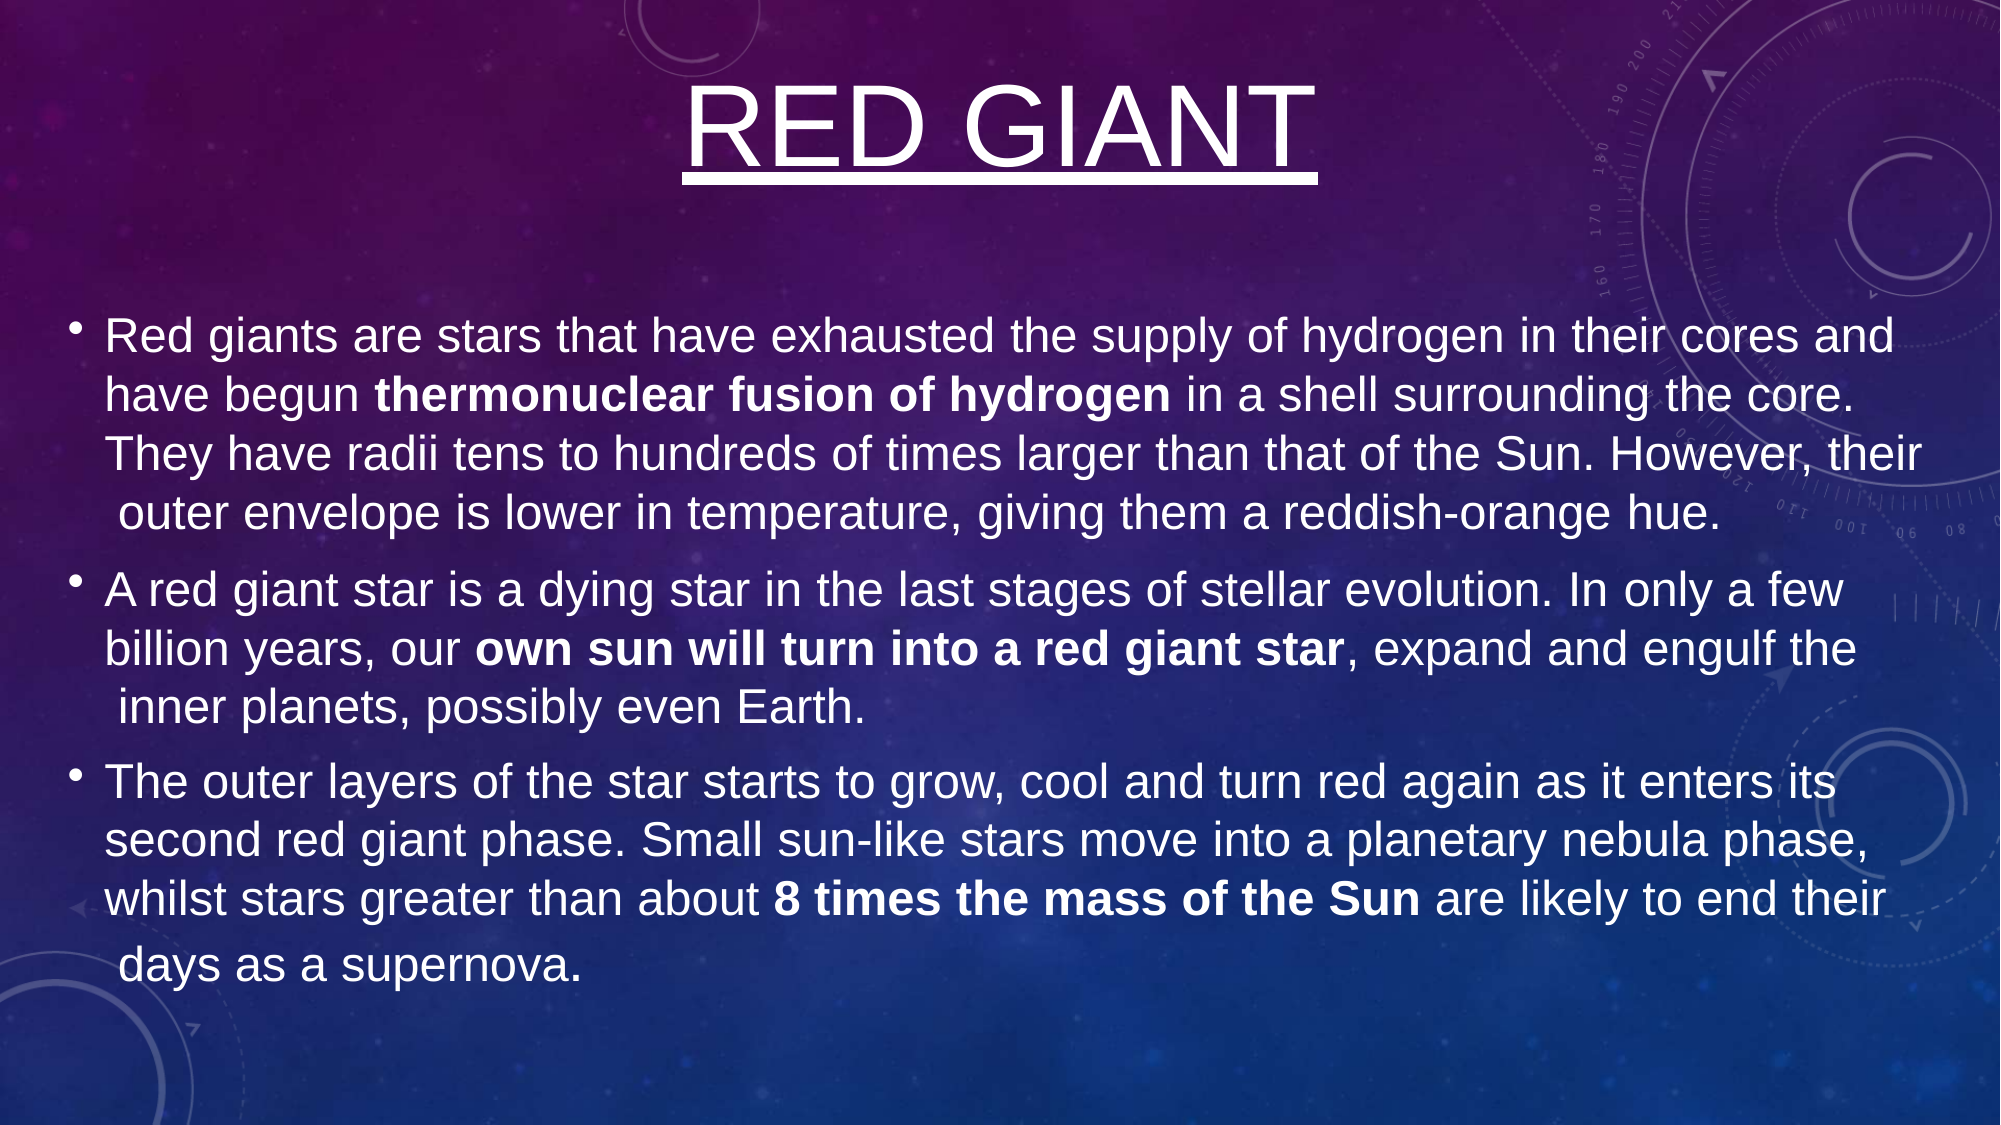

# RED GIANT
Red giants are stars that have exhausted the supply of hydrogen in their cores and  have begun thermonuclear fusion of hydrogen in a shell surrounding the core.  They have radii tens to hundreds of times larger than that of the Sun. However, their  outer envelope is lower in temperature, giving them a reddish-orange hue.
A red giant star is a dying star in the last stages of stellar evolution. In only a few  billion years, our own sun will turn into a red giant star, expand and engulf the  inner planets, possibly even Earth.
The outer layers of the star starts to grow, cool and turn red again as it enters its  second red giant phase. Small sun-like stars move into a planetary nebula phase,  whilst stars greater than about 8 times the mass of the Sun are likely to end their  days as a supernova.